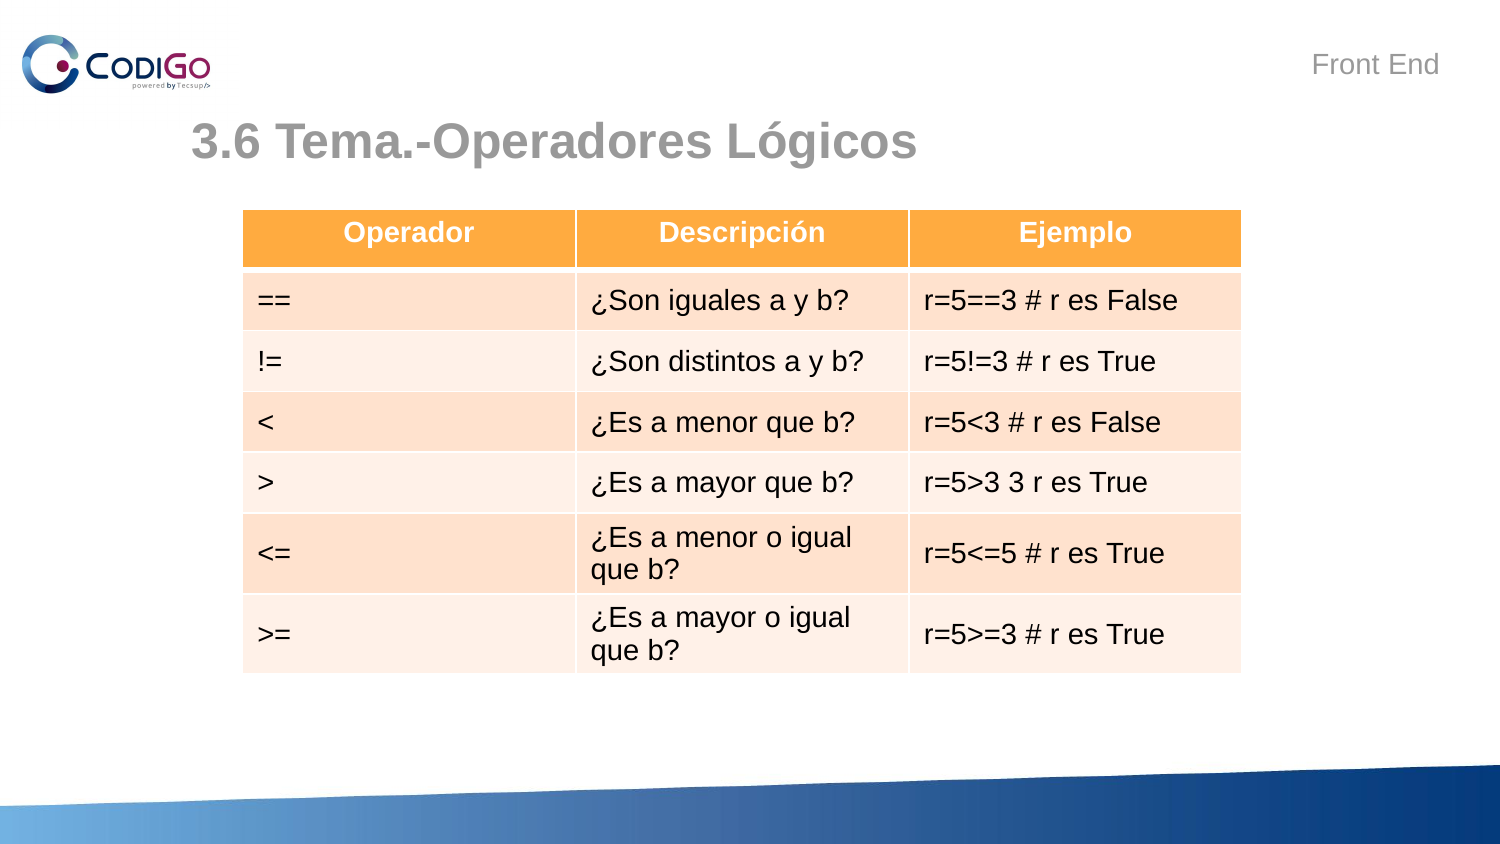

3.6 Tema.-Operadores Lógicos
| Operador | Descripción | Ejemplo |
| --- | --- | --- |
| == | ¿Son iguales a y b? | r=5==3 # r es False |
| != | ¿Son distintos a y b? | r=5!=3 # r es True |
| < | ¿Es a menor que b? | r=5<3 # r es False |
| > | ¿Es a mayor que b? | r=5>3 3 r es True |
| <= | ¿Es a menor o igual que b? | r=5<=5 # r es True |
| >= | ¿Es a mayor o igual que b? | r=5>=3 # r es True |